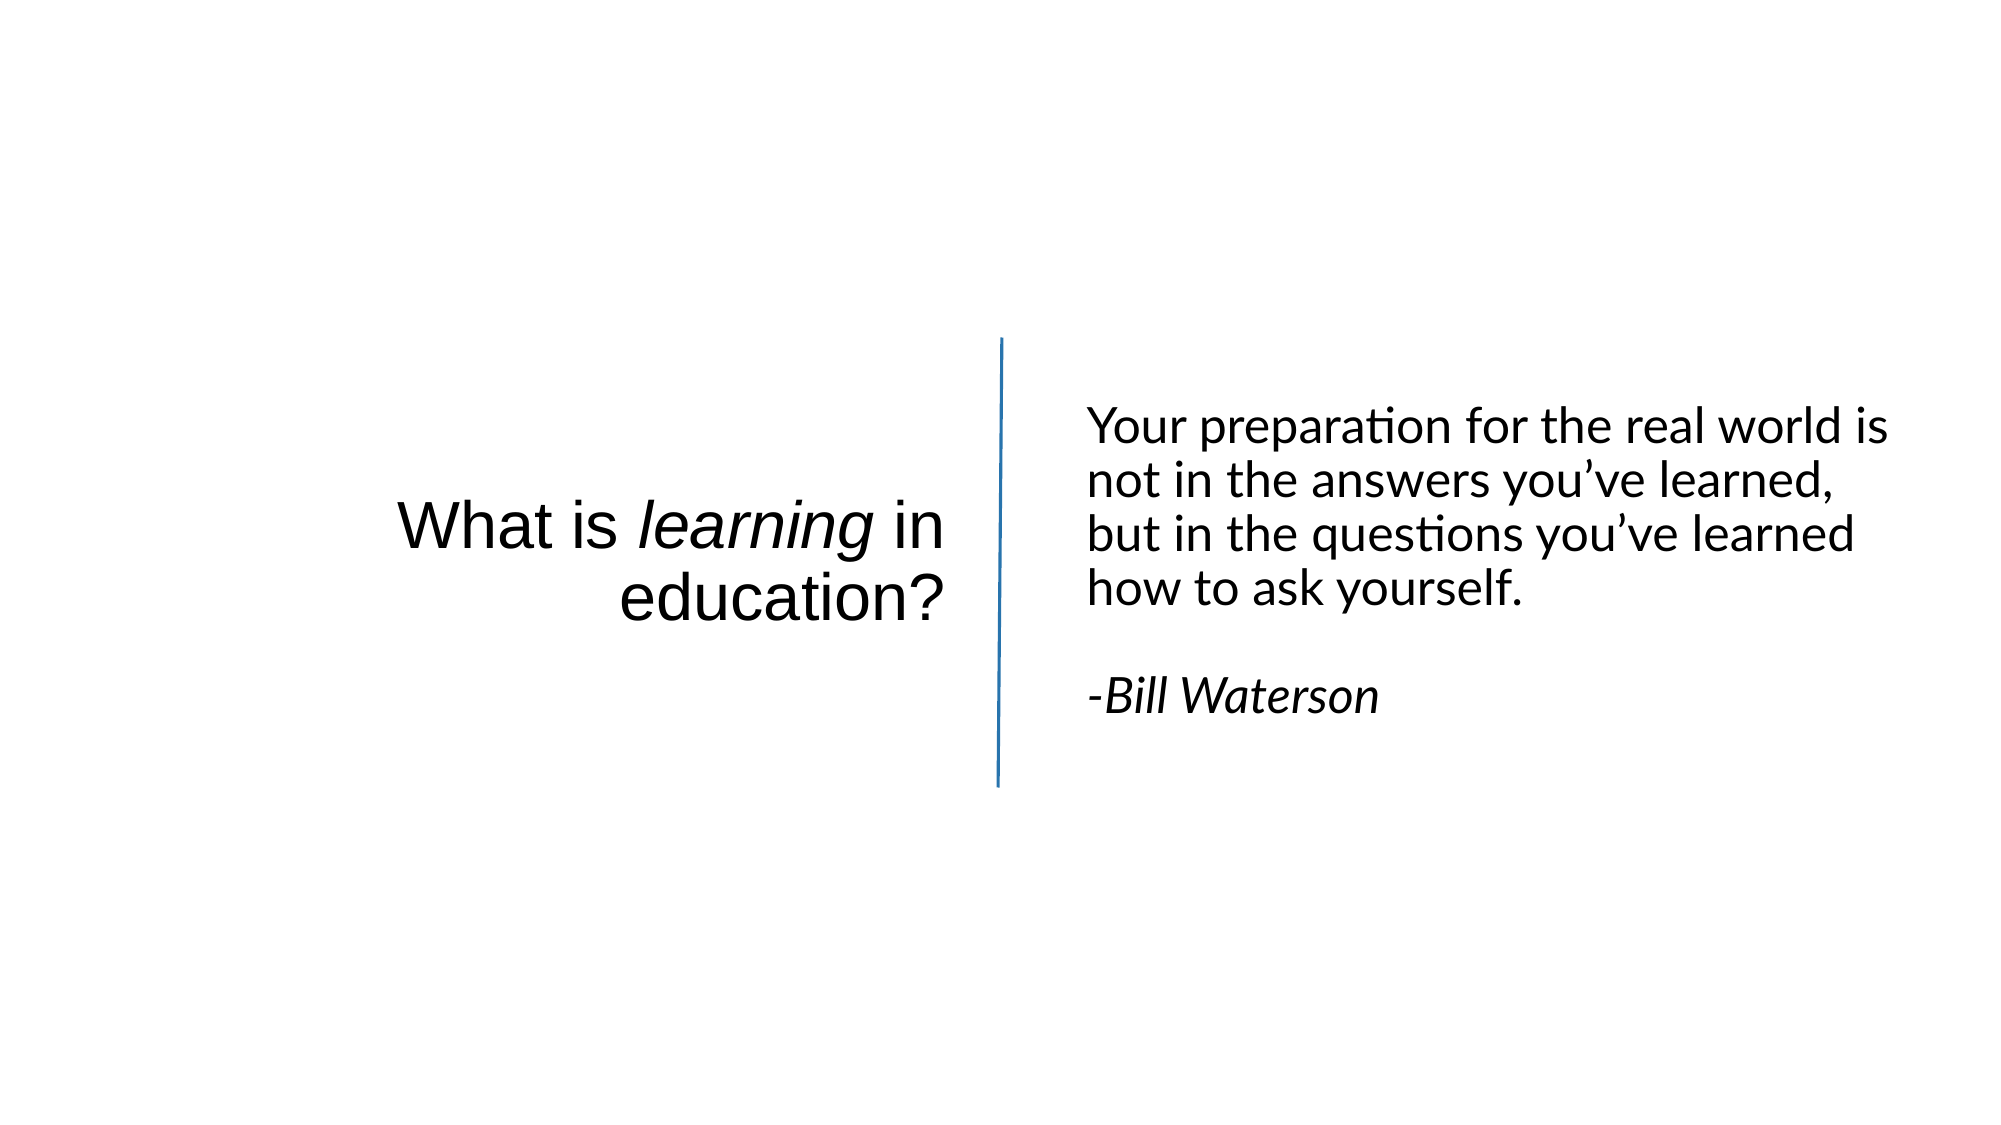

# What is learning in education?
Your preparation for the real world is not in the answers you’ve learned, but in the questions you’ve learned how to ask yourself.

-Bill Waterson